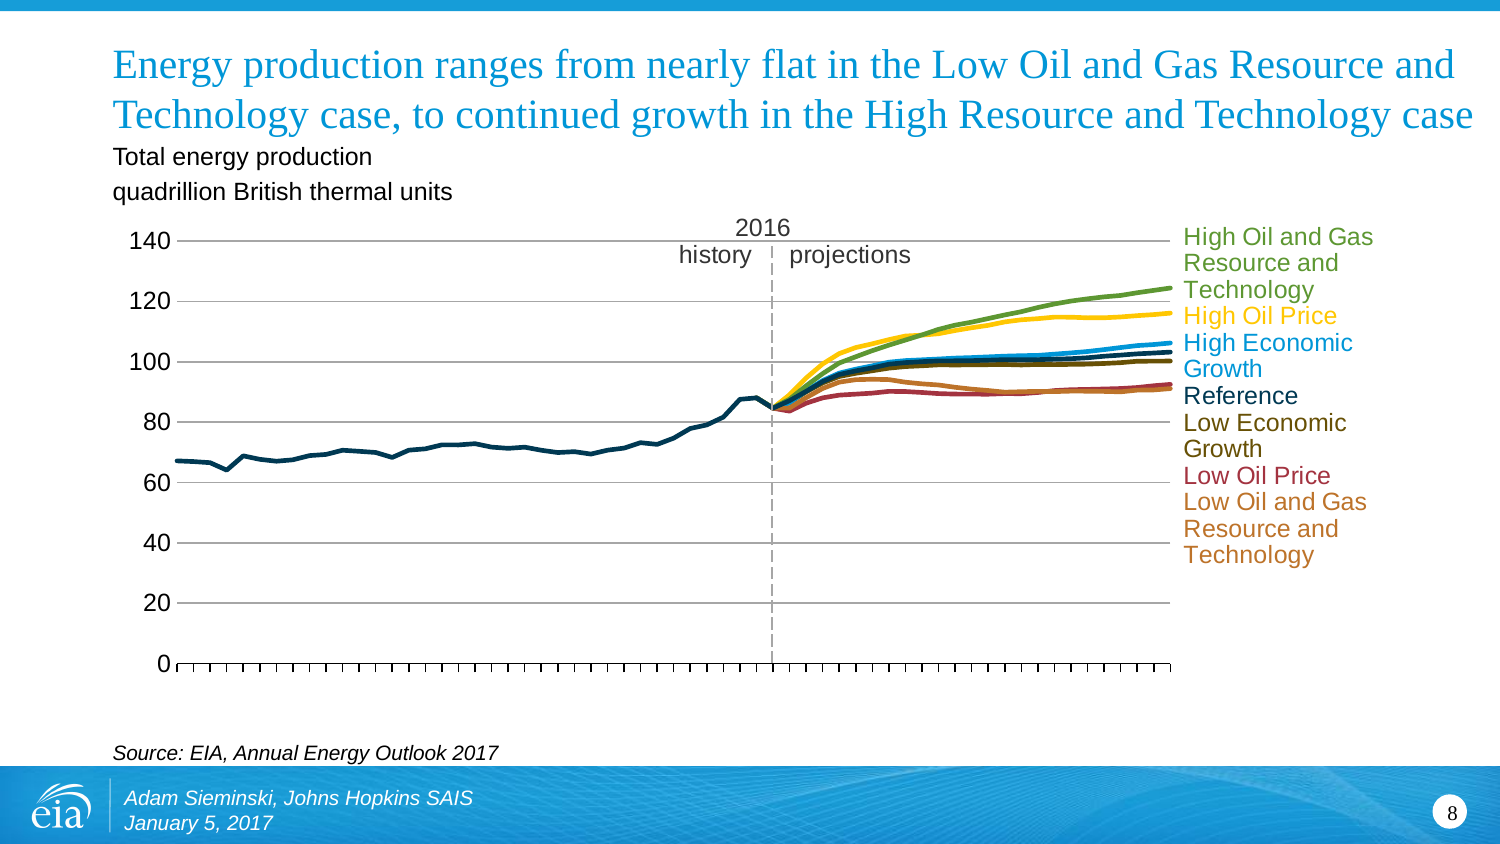

# Energy production ranges from nearly flat in the Low Oil and Gas Resource and Technology case, to continued growth in the High Resource and Technology case
Total energy production
quadrillion British thermal units

### Chart

| Category | LOP | HOP | LMAC | HMAC | LOGRT | HOGRT | Total Primary Energy  |
|---|---|---|---|---|---|---|---|
| 1980 | None | None | None | None | None | None | 67.175384 |
| 1981 | None | None | None | None | None | None | 66.950606 |
| 1982 | None | None | None | None | None | None | 66.568607 |
| 1983 | None | None | None | None | None | None | 64.114122 |
| 1984 | None | None | None | None | None | None | 68.83955 |
| 1985 | None | None | None | None | None | None | 67.698304 |
| 1986 | None | None | None | None | None | None | 67.06648 |
| 1987 | None | None | None | None | None | None | 67.542485 |
| 1988 | None | None | None | None | None | None | 68.918719 |
| 1989 | None | None | None | None | None | None | 69.319441 |
| 1990 | None | None | None | None | None | None | 70.703913 |
| 1991 | None | None | None | None | None | None | 70.361573 |
| 1992 | None | None | None | None | None | None | 69.954742 |
| 1993 | None | None | None | None | None | None | 68.314405 |
| 1994 | None | None | None | None | None | None | 70.724562 |
| 1995 | None | None | None | None | None | None | 71.17277 |
| 1996 | None | None | None | None | None | None | 72.484662 |
| 1997 | None | None | None | None | None | None | 72.470354 |
| 1998 | None | None | None | None | None | None | 72.874469 |
| 1999 | None | None | None | None | None | None | 71.740142 |
| 2000 | None | None | None | None | None | None | 71.329833 |
| 2001 | None | None | None | None | None | None | 71.73172 |
| 2002 | None | None | None | None | None | None | 70.709707 |
| 2003 | None | None | None | None | None | None | 69.934528 |
| 2004 | None | None | None | None | None | None | 70.227311 |
| 2005 | None | None | None | None | None | None | 69.430186 |
| 2006 | None | None | None | None | None | None | 70.73378 |
| 2007 | None | None | None | None | None | None | 71.40255 |
| 2008 | None | None | None | None | None | None | 73.203493 |
| 2009 | None | None | None | None | None | None | 72.64273 |
| 2010 | None | None | None | None | None | None | 74.724067 |
| 2011 | None | None | None | None | None | None | 77.907724 |
| 2012 | None | None | None | None | None | None | 79.098841 |
| 2013 | None | None | None | None | None | None | 81.683337 |
| 2014 | None | None | None | None | None | None | 87.568853 |
| 2015 | 88.074321 | 88.074321 | 88.074321 | 88.074321 | 88.074321 | 88.074321 | 88.074321 |
| 2016 | 84.634705 | 84.693916 | 84.684799 | 84.684441 | 84.643646 | 84.76104 | 84.640778 |
| 2017 | 83.668121 | 89.081429 | 86.433456 | 86.443535 | 84.685043 | 87.609604 | 87.118217 |
| 2018 | 86.301949 | 94.646774 | 90.047134 | 90.423332 | 88.100037 | 92.06752 | 90.22197 |
| 2019 | 88.065872 | 99.298904 | 92.99617 | 93.796349 | 91.168152 | 96.087845 | 93.440186 |
| 2020 | 88.957047 | 102.723045 | 95.154175 | 96.259285 | 93.275215 | 99.622169 | 95.789902 |
| 2021 | 89.305779 | 104.732727 | 96.209137 | 97.584991 | 94.084572 | 101.682533 | 97.009651 |
| 2022 | 89.623741 | 105.968796 | 97.049667 | 98.679626 | 94.233162 | 103.717705 | 98.014717 |
| 2023 | 90.219498 | 107.389114 | 97.91349 | 99.891304 | 94.106499 | 105.544479 | 99.222572 |
| 2024 | 90.151482 | 108.57827 | 98.44574 | 100.413063 | 93.245667 | 107.252281 | 99.75676 |
| 2025 | 89.836655 | 108.86071 | 98.688675 | 100.663445 | 92.699539 | 108.948051 | 100.060326 |
| 2026 | 89.466263 | 109.347046 | 98.998734 | 100.942116 | 92.339272 | 110.780739 | 100.326347 |
| 2027 | 89.320267 | 110.400063 | 98.975128 | 101.233429 | 91.563156 | 112.168846 | 100.338394 |
| 2028 | 89.299126 | 111.319901 | 98.998238 | 101.404541 | 90.959709 | 113.184563 | 100.386002 |
| 2029 | 89.271881 | 112.124191 | 99.063988 | 101.645515 | 90.488487 | 114.369324 | 100.560478 |
| 2030 | 89.478729 | 113.258804 | 99.129562 | 101.875313 | 89.947281 | 115.571648 | 100.729446 |
| 2031 | 89.441193 | 113.954353 | 98.959877 | 102.037933 | 90.094093 | 116.645782 | 100.674728 |
| 2032 | 89.848709 | 114.336266 | 99.137405 | 102.146942 | 90.22747 | 118.032242 | 100.727318 |
| 2033 | 90.473969 | 114.834953 | 99.087471 | 102.549774 | 90.14518 | 119.204384 | 100.905418 |
| 2034 | 90.762871 | 114.82016 | 99.167038 | 102.953941 | 90.303612 | 120.155045 | 101.047234 |
| 2035 | 90.858833 | 114.599518 | 99.243637 | 103.432327 | 90.281281 | 120.913925 | 101.358376 |
| 2036 | 90.992508 | 114.629623 | 99.449722 | 104.064964 | 90.194656 | 121.548172 | 101.869186 |
| 2037 | 91.158554 | 114.899841 | 99.737366 | 104.749001 | 90.057304 | 122.032532 | 102.233154 |
| 2038 | 91.488869 | 115.333832 | 100.193756 | 105.393173 | 90.622948 | 122.917603 | 102.651665 |
| 2039 | 92.07325 | 115.68634 | 100.246559 | 105.730843 | 90.678307 | 123.711273 | 102.912819 |
| 2040 | 92.523399 | 116.173592 | 100.255035 | 106.239525 | 91.134987 | 124.494415 | 103.240196 |
Source: EIA, Annual Energy Outlook 2017
Adam Sieminski, Johns Hopkins SAIS
January 5, 2017
8